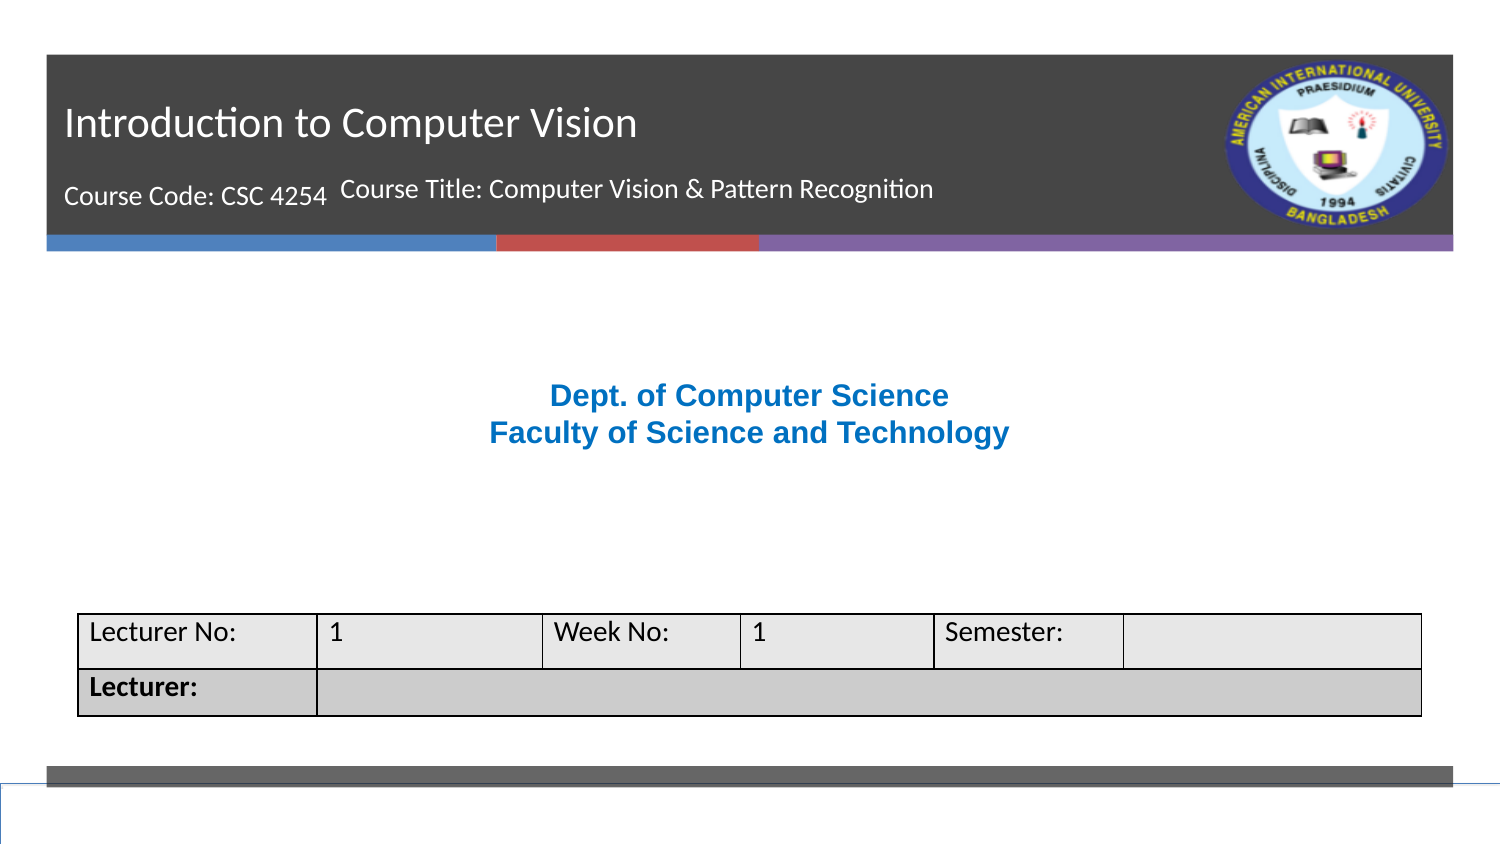

# Introduction to Computer Vision
Course Code: CSC 4254
Course Title: Computer Vision & Pattern Recognition
Dept. of Computer Science
Faculty of Science and Technology
| Lecturer No: | 1 | Week No: | 1 | Semester: |  |
| --- | --- | --- | --- | --- | --- |
| Lecturer: |  |  |  |  |  |